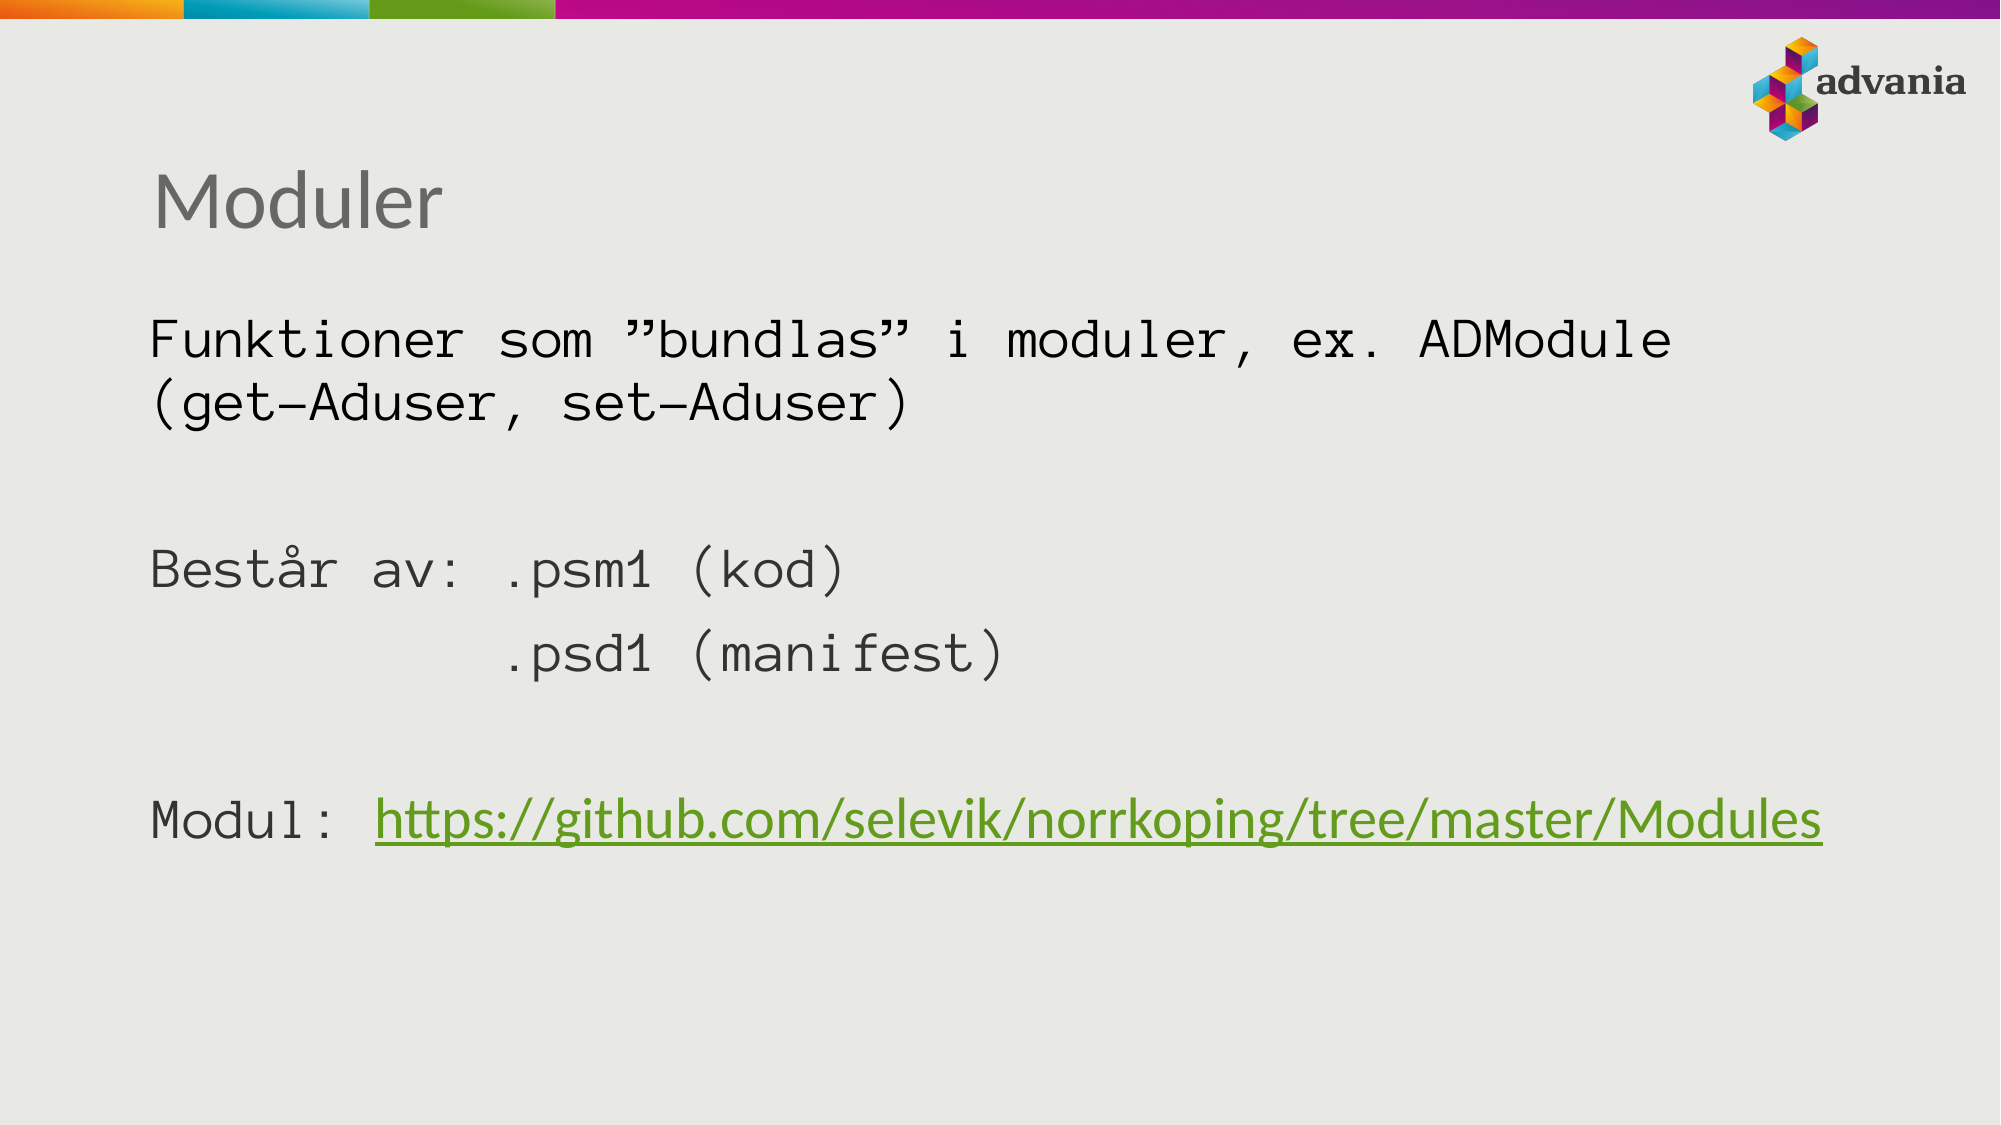

# Moduler
Funktioner som ”bundlas” i moduler, ex. ADModule (get-Aduser, set-Aduser)

Består av: .psm1 (kod)
           .psd1 (manifest)

Modul: https://github.com/selevik/norrkoping/tree/master/Modules